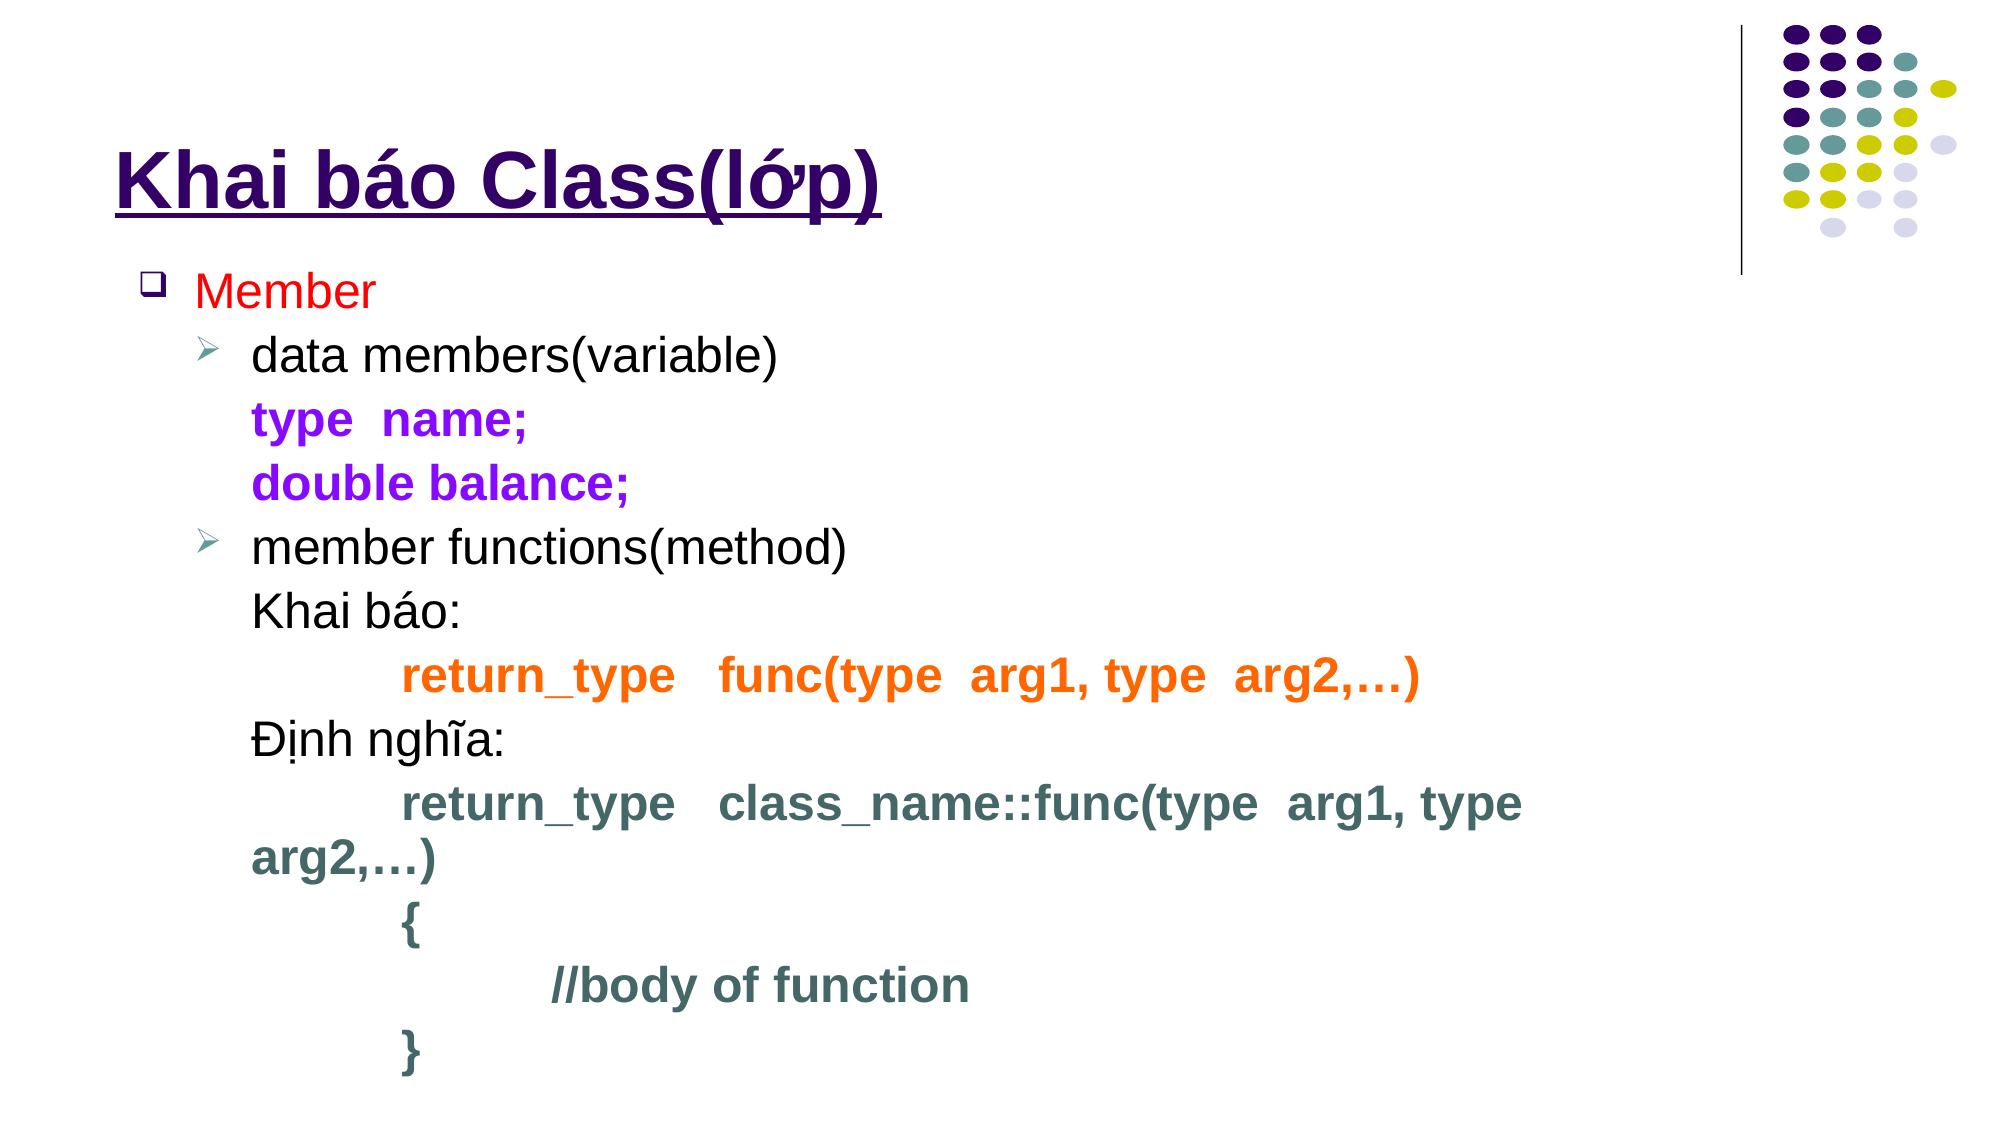

# Khai báo Class(lớp)
Member
data members(variable)
	type  name;
	double balance;
member functions(method)
	Khai báo:
		return_type   func(type  arg1, type  arg2,…)
	Định nghĩa:
		return_type   class_name::func(type  arg1, type  arg2,…)
		{
			//body of function
		}